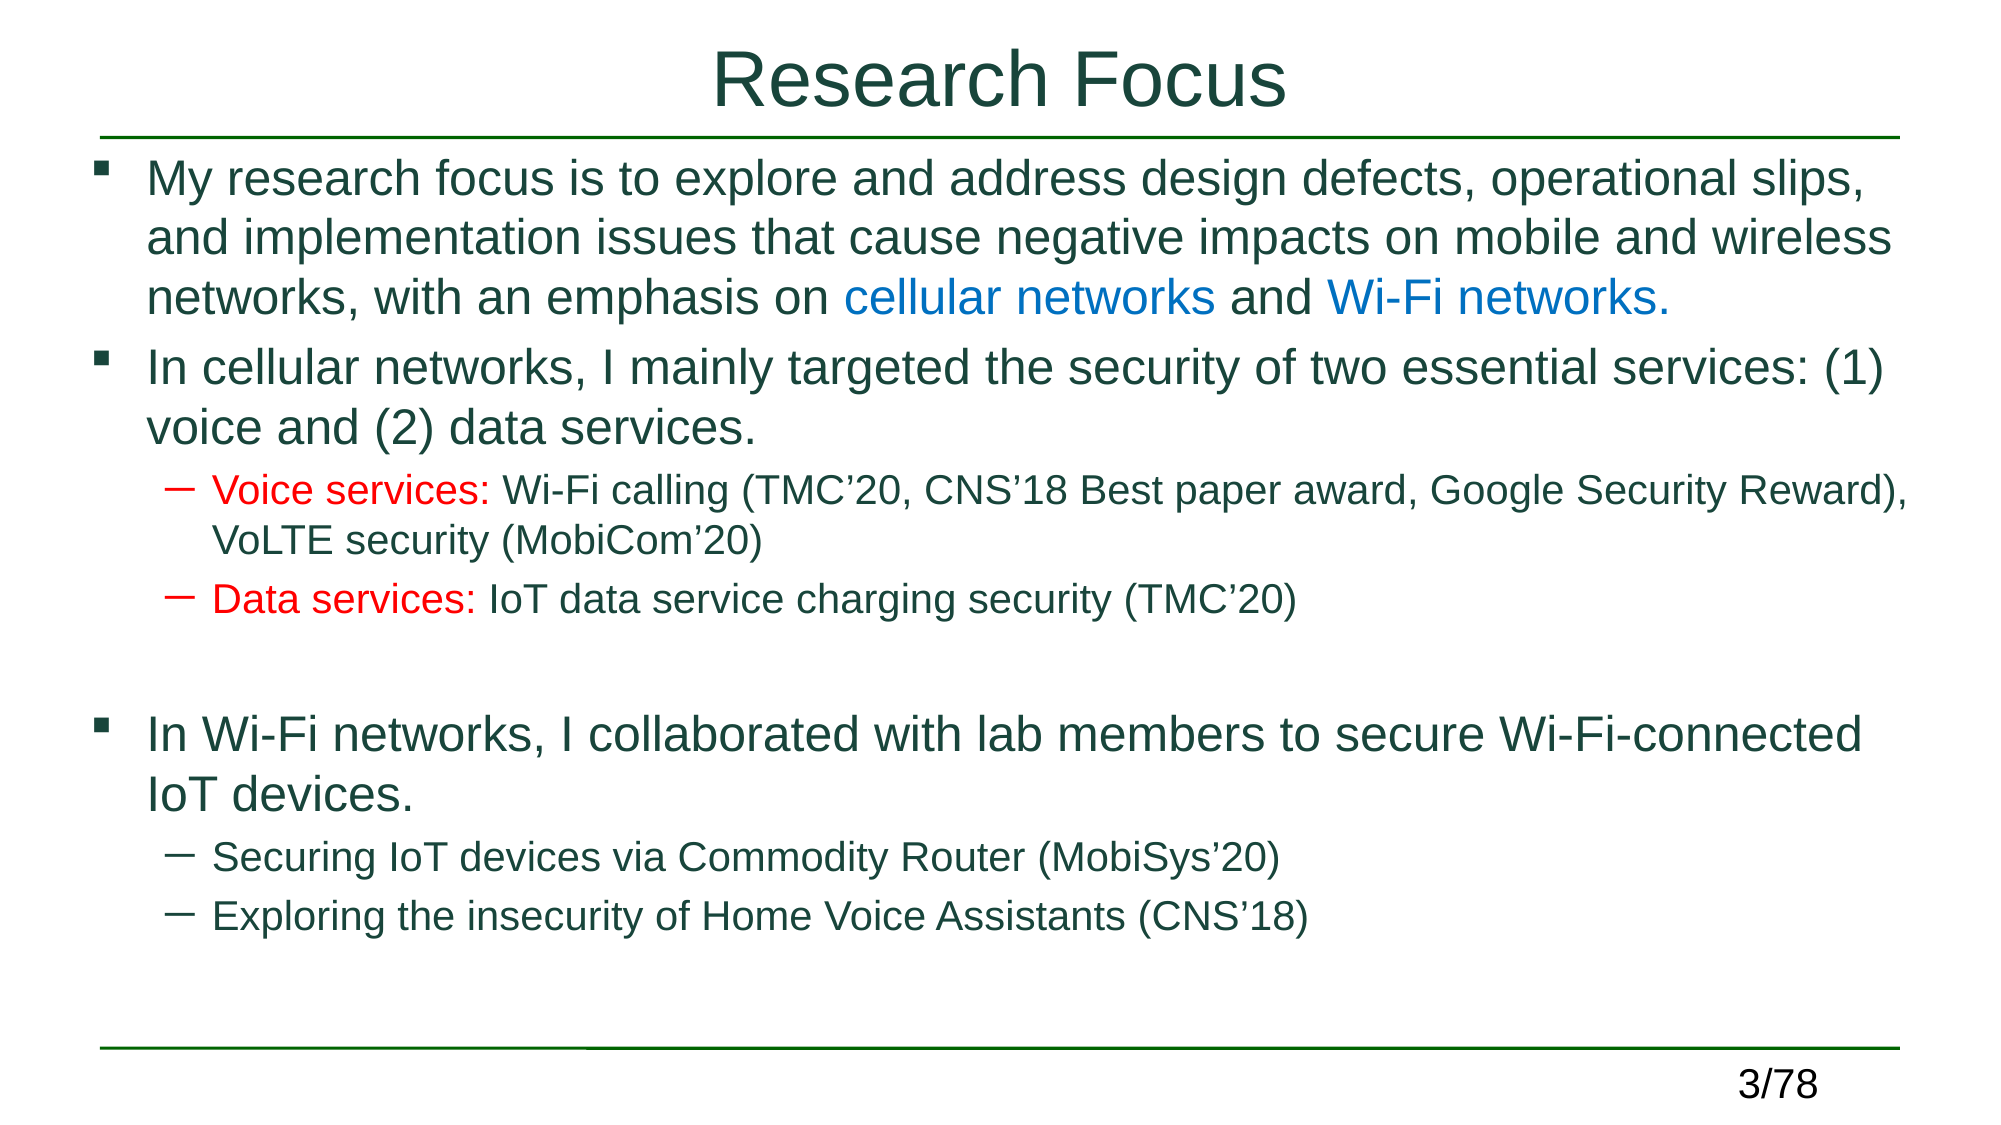

# Research Focus
My research focus is to explore and address design defects, operational slips, and implementation issues that cause negative impacts on mobile and wireless networks, with an emphasis on cellular networks and Wi-Fi networks.
In cellular networks, I mainly targeted the security of two essential services: (1) voice and (2) data services.
Voice services: Wi-Fi calling (TMC’20, CNS’18 Best paper award, Google Security Reward), VoLTE security (MobiCom’20)
Data services: IoT data service charging security (TMC’20)

In Wi-Fi networks, I collaborated with lab members to secure Wi-Fi-connected IoT devices.
Securing IoT devices via Commodity Router (MobiSys’20)
Exploring the insecurity of Home Voice Assistants (CNS’18)